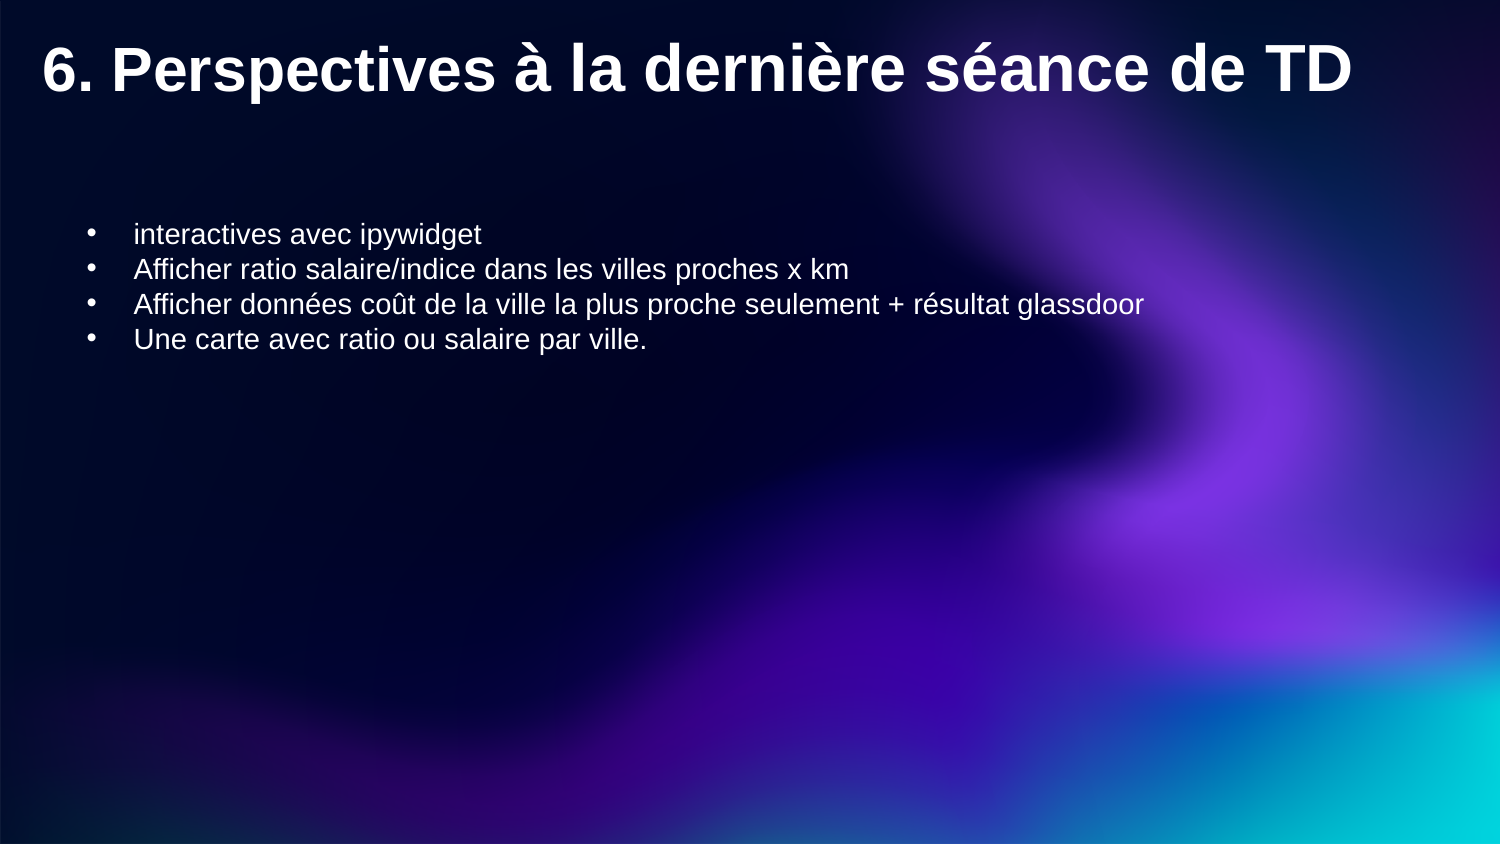

# 6. Perspectives à la dernière séance de TD
interactives avec ipywidget
Afficher ratio salaire/indice dans les villes proches x km
Afficher données coût de la ville la plus proche seulement + résultat glassdoor
Une carte avec ratio ou salaire par ville.